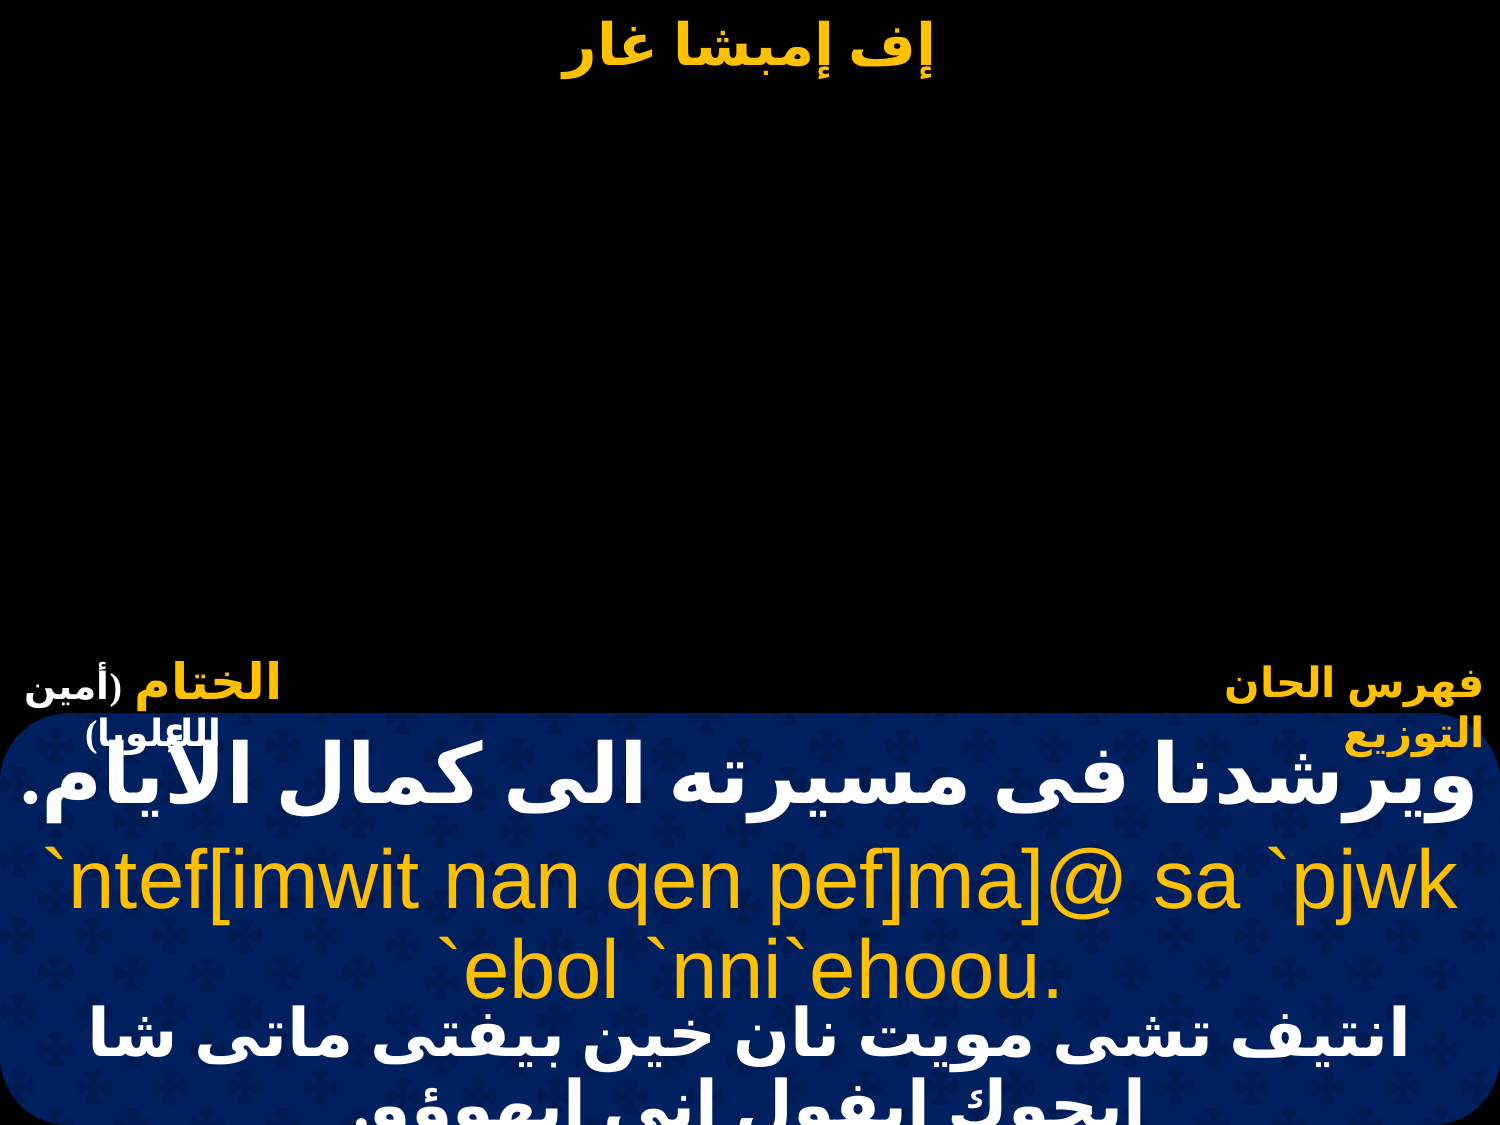

# ويرشدنا فى مسيرته الى كمال الأيام.
`ntef[imwit nan qen pef]ma]@ sa `pjwk `ebol `nni`ehoou.
انتيف تشى مويت نان خين بيفتى ماتى شا إيجوك إيفول إنى ايهوؤو.